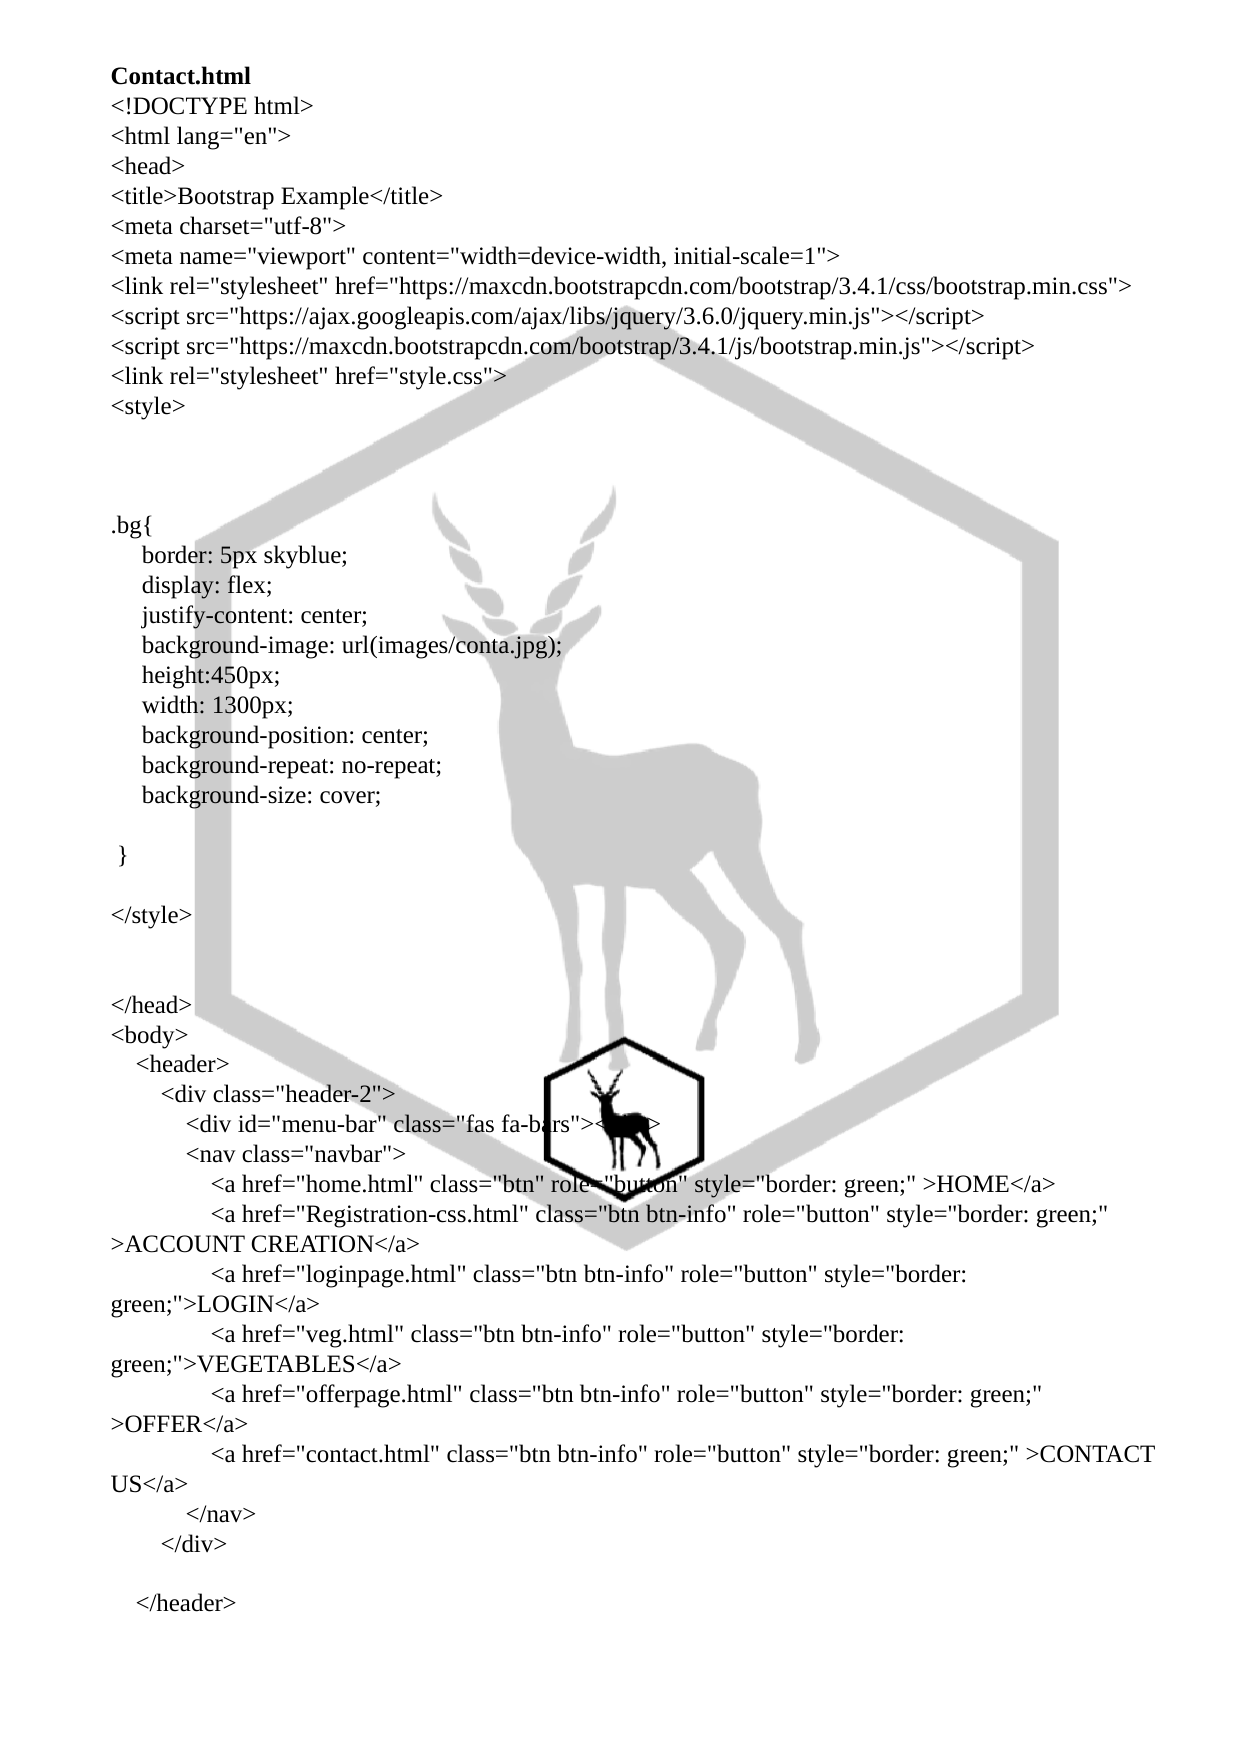

Contact.html
<!DOCTYPE html>
<html lang="en">
<head>
<title>Bootstrap Example</title>
<meta charset="utf-8">
<meta name="viewport" content="width=device-width, initial-scale=1">
<link rel="stylesheet" href="https://maxcdn.bootstrapcdn.com/bootstrap/3.4.1/css/bootstrap.min.css">
<script src="https://ajax.googleapis.com/ajax/libs/jquery/3.6.0/jquery.min.js"></script>
<script src="https://maxcdn.bootstrapcdn.com/bootstrap/3.4.1/js/bootstrap.min.js"></script>
<link rel="stylesheet" href="style.css">
<style>

.bg{
     border: 5px skyblue;
     display: flex;
     justify-content: center;
     background-image: url(images/conta.jpg);
     height:450px;
     width: 1300px;
     background-position: center;
     background-repeat: no-repeat;
     background-size: cover;

 }

</style>
</head>
<body>
    <header>
        <div class="header-2">
            <div id="menu-bar" class="fas fa-bars"></div>
            <nav class="navbar">
                <a href="home.html" class="btn" role="button" style="border: green;" >HOME</a>
                <a href="Registration-css.html" class="btn btn-info" role="button" style="border: green;" >ACCOUNT CREATION</a>
                <a href="loginpage.html" class="btn btn-info" role="button" style="border: green;">LOGIN</a>
                <a href="veg.html" class="btn btn-info" role="button" style="border: green;">VEGETABLES</a>
                <a href="offerpage.html" class="btn btn-info" role="button" style="border: green;" >OFFER</a>
                <a href="contact.html" class="btn btn-info" role="button" style="border: green;" >CONTACT US</a>
            </nav>
        </div>

    </header>